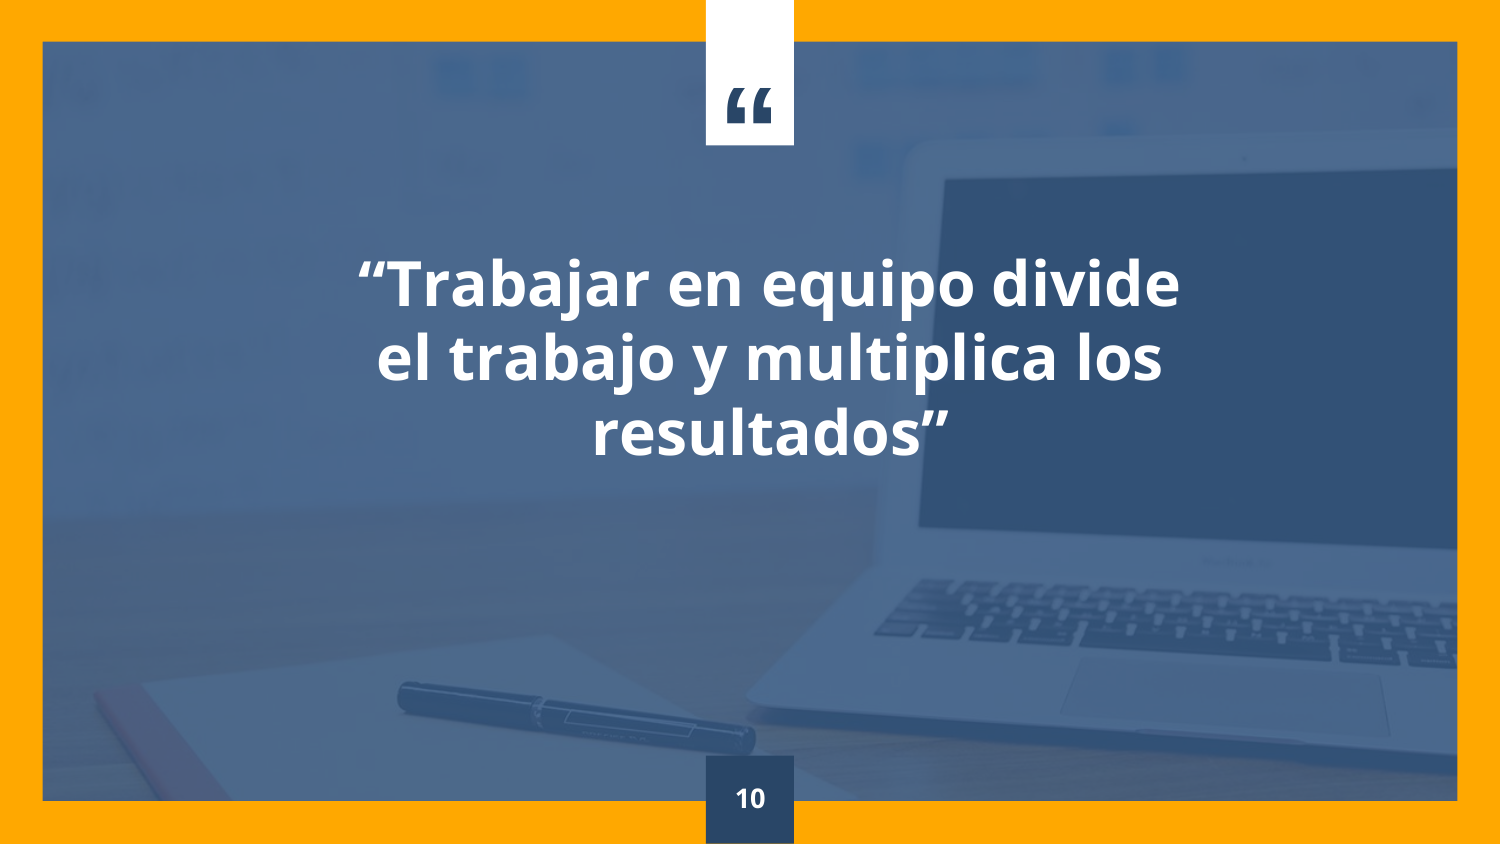

“Trabajar en equipo divide el trabajo y multiplica los resultados”
10